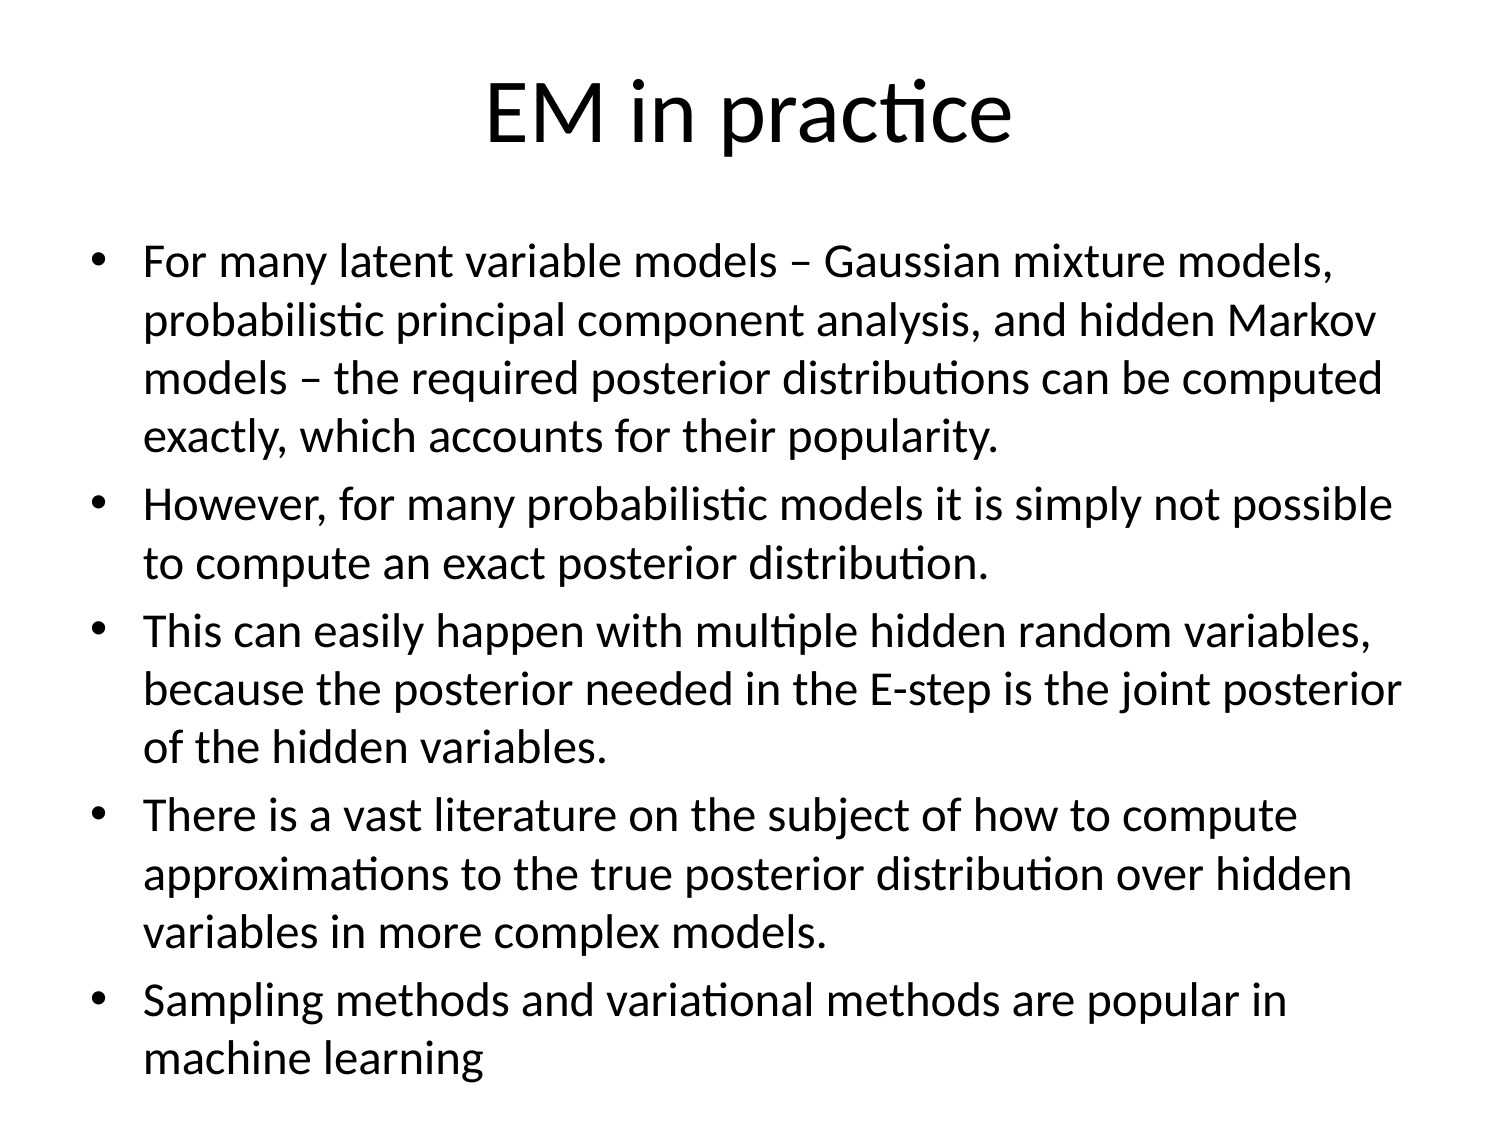

# EM in practice
For many latent variable models – Gaussian mixture models, probabilistic principal component analysis, and hidden Markov models – the required posterior distributions can be computed exactly, which accounts for their popularity.
However, for many probabilistic models it is simply not possible to compute an exact posterior distribution.
This can easily happen with multiple hidden random variables, because the posterior needed in the E-step is the joint posterior of the hidden variables.
There is a vast literature on the subject of how to compute approximations to the true posterior distribution over hidden variables in more complex models.
Sampling methods and variational methods are popular in machine learning